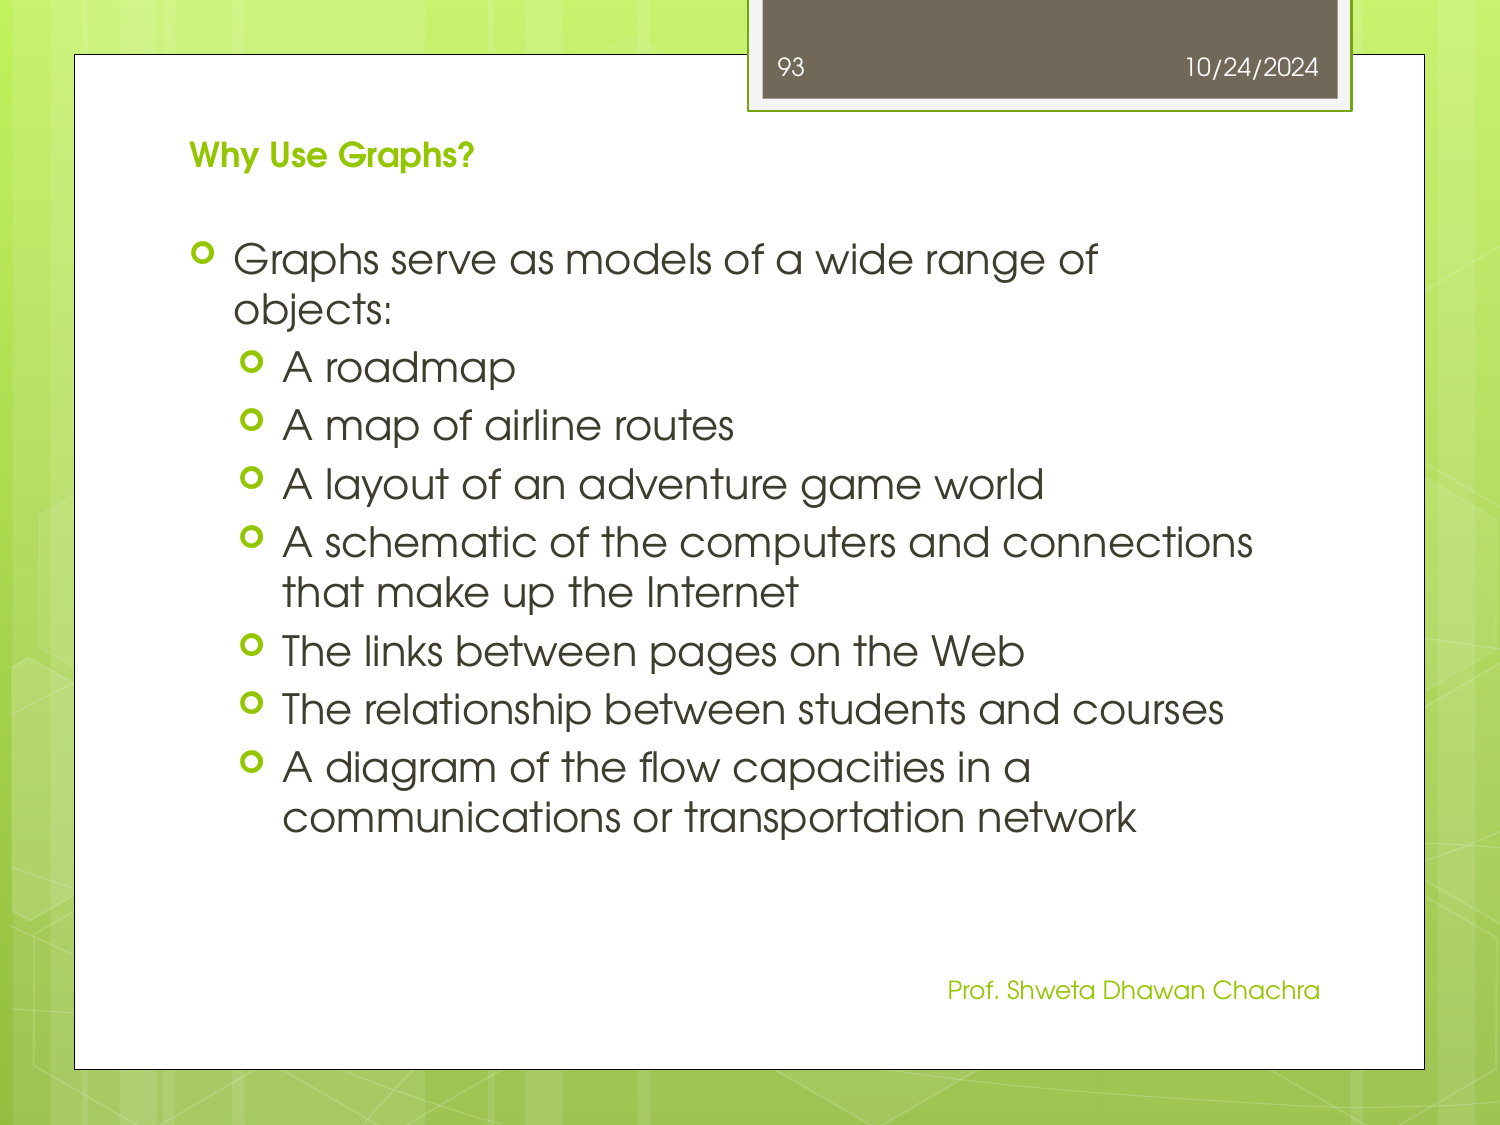

93
10/24/2024
# Why Use Graphs?
Graphs serve as models of a wide range of objects:
A roadmap
A map of airline routes
A layout of an adventure game world
A schematic of the computers and connections that make up the Internet
The links between pages on the Web
The relationship between students and courses
A diagram of the flow capacities in a communications or transportation network
Prof. Shweta Dhawan Chachra